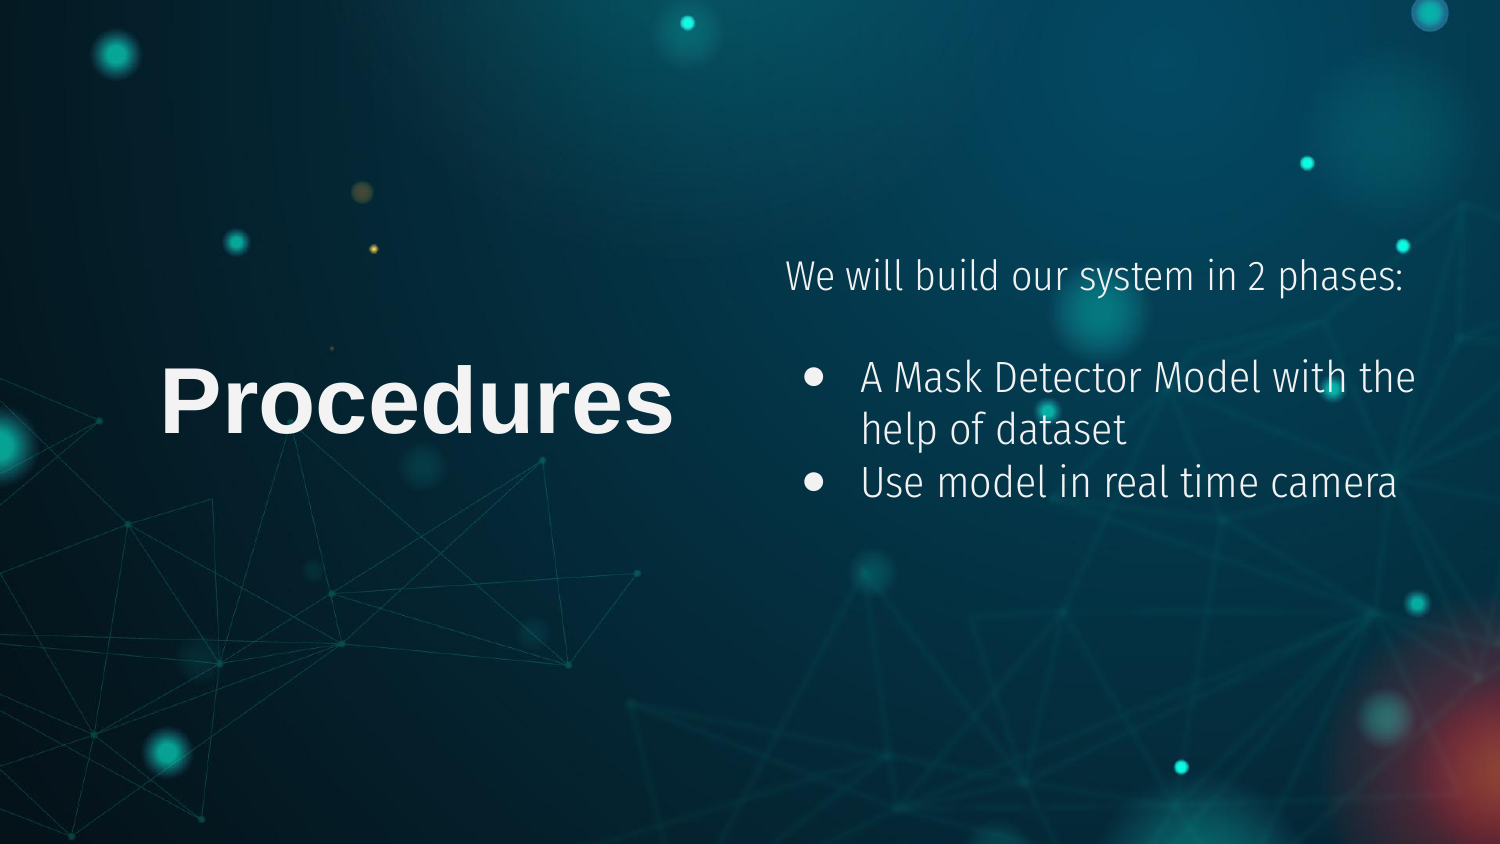

We will build our system in 2 phases:

A Mask Detector Model with the help of dataset
Use model in real time camera

# Procedures